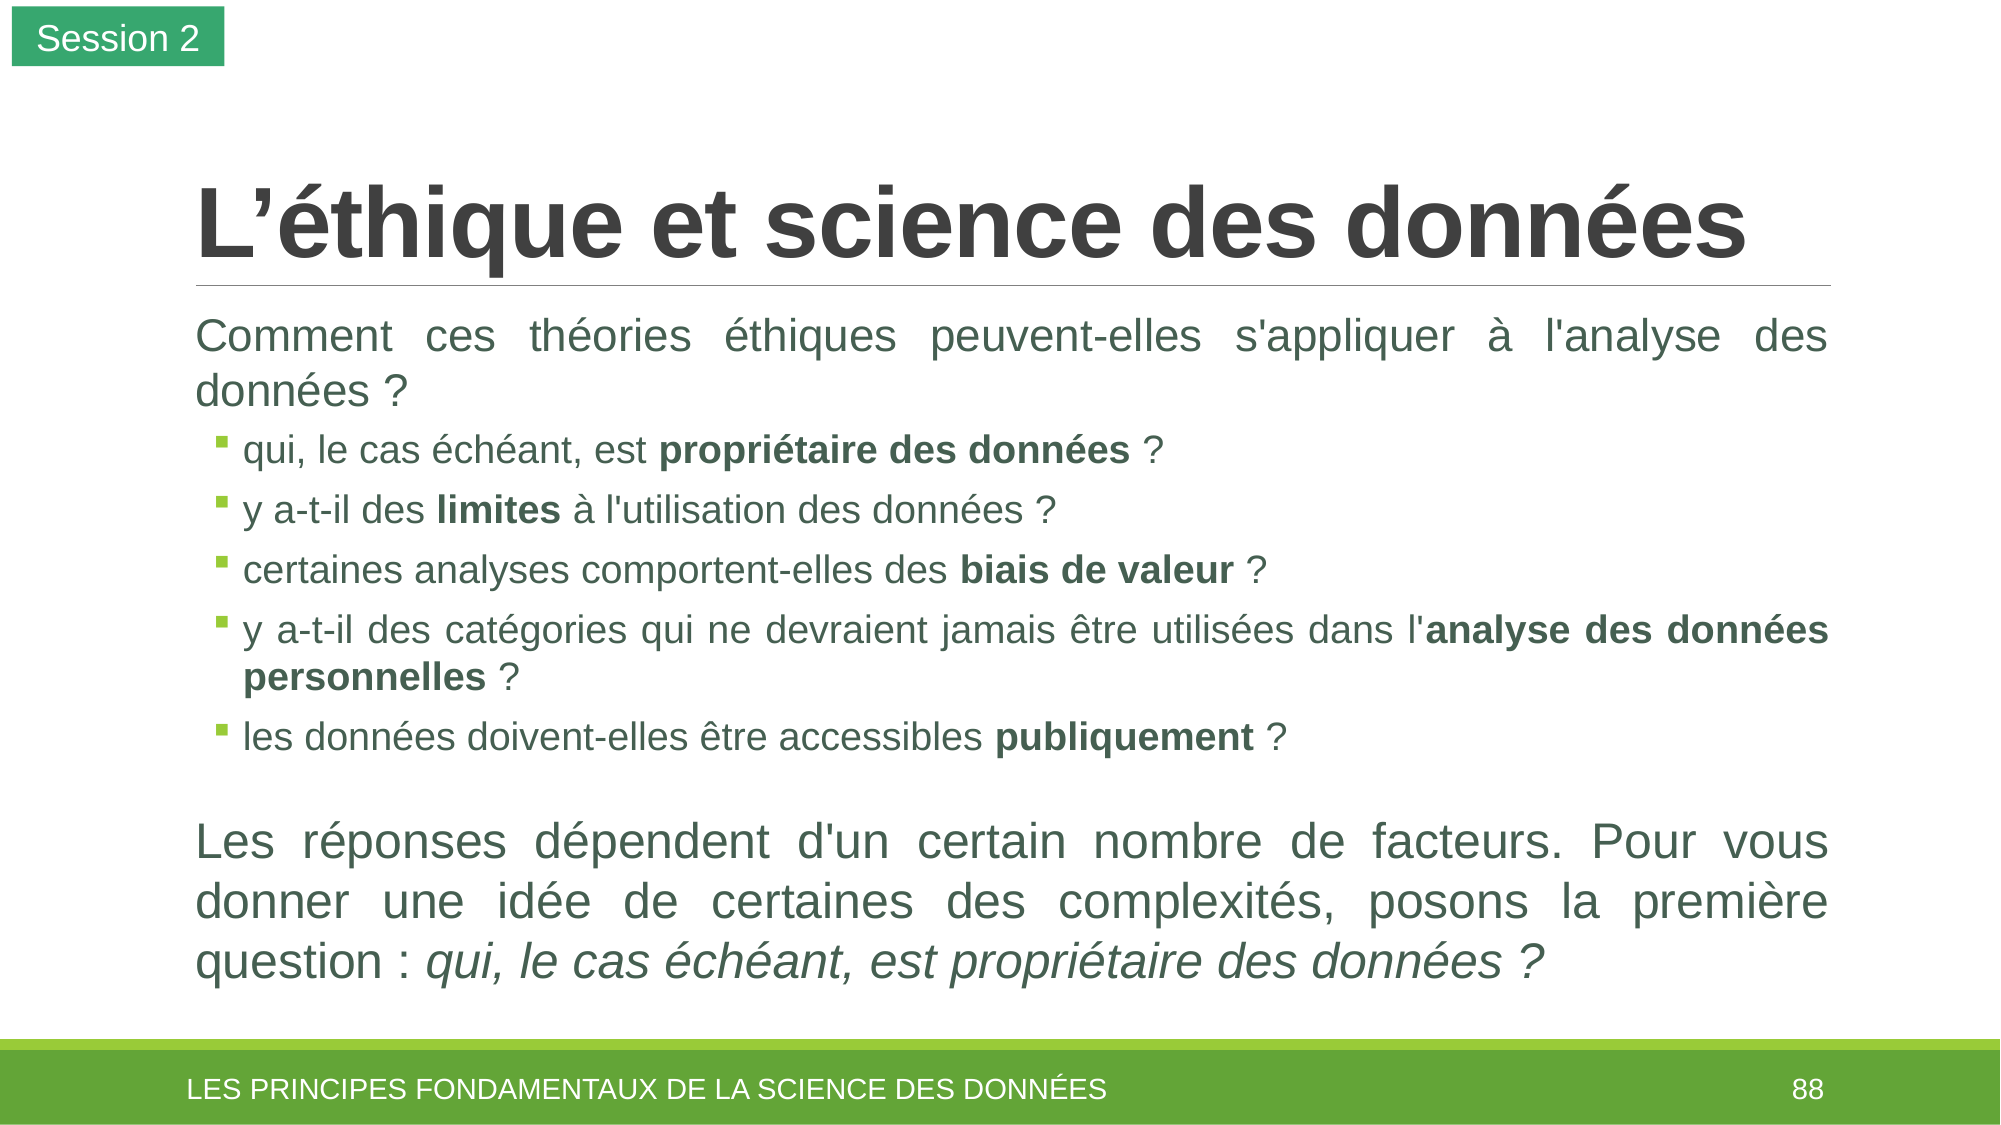

Session 2
# L’éthique et science des données
Comment ces théories éthiques peuvent-elles s'appliquer à l'analyse des données ?
qui, le cas échéant, est propriétaire des données ?
y a-t-il des limites à l'utilisation des données ?
certaines analyses comportent-elles des biais de valeur ?
y a-t-il des catégories qui ne devraient jamais être utilisées dans l'analyse des données personnelles ?
les données doivent-elles être accessibles publiquement ?
Les réponses dépendent d'un certain nombre de facteurs. Pour vous donner une idée de certaines des complexités, posons la première question : qui, le cas échéant, est propriétaire des données ?
LES PRINCIPES FONDAMENTAUX DE LA SCIENCE DES DONNÉES
88